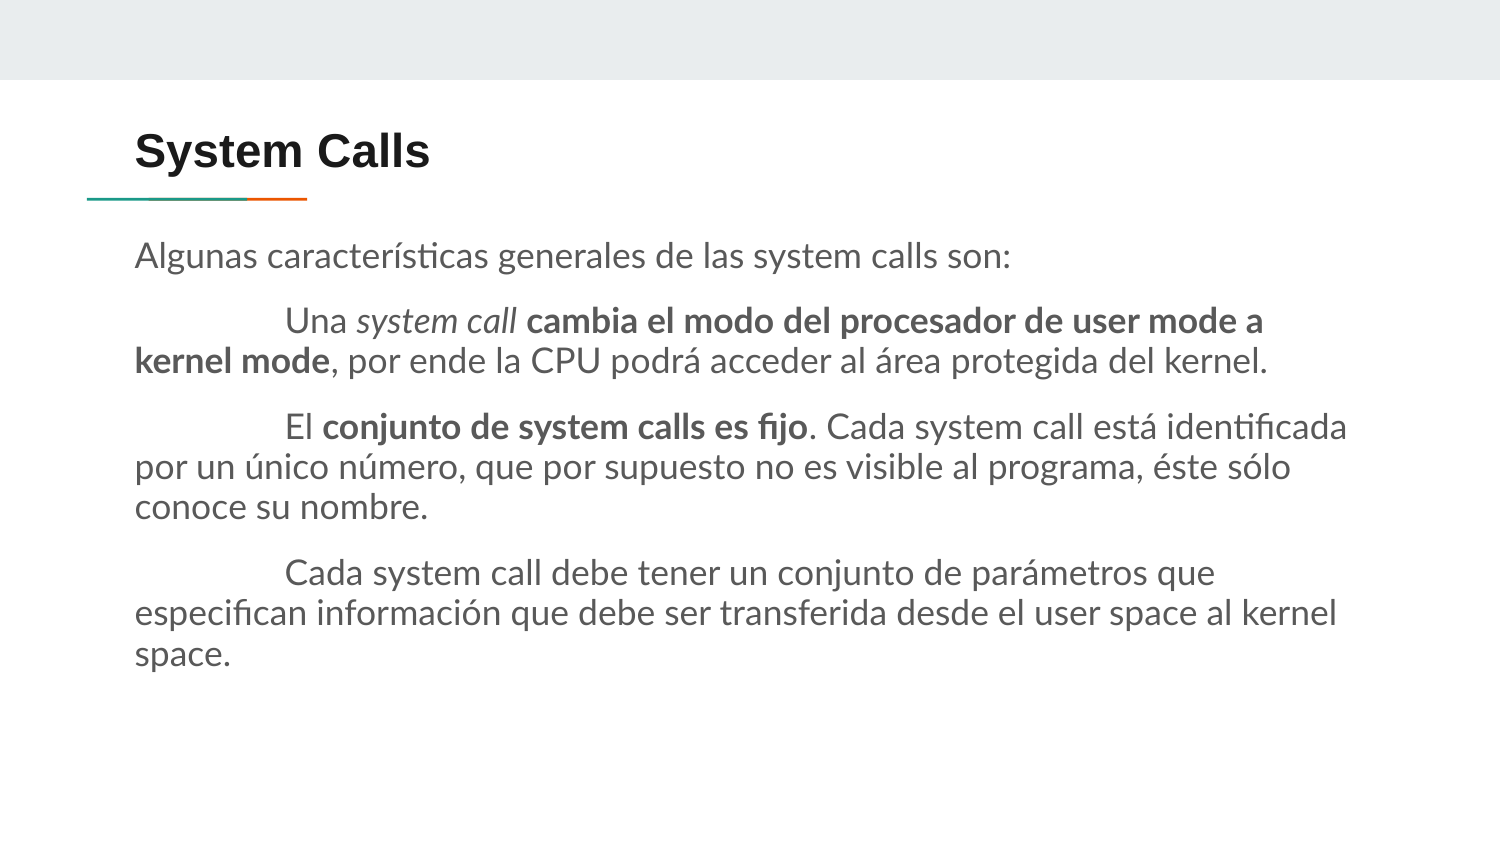

# System Calls
Algunas características generales de las system calls son:
	Una system call cambia el modo del procesador de user mode a kernel mode, por ende la CPU podrá acceder al área protegida del kernel.
	El conjunto de system calls es fijo. Cada system call está identificada por un único número, que por supuesto no es visible al programa, éste sólo conoce su nombre.
	Cada system call debe tener un conjunto de parámetros que especifican información que debe ser transferida desde el user space al kernel space.